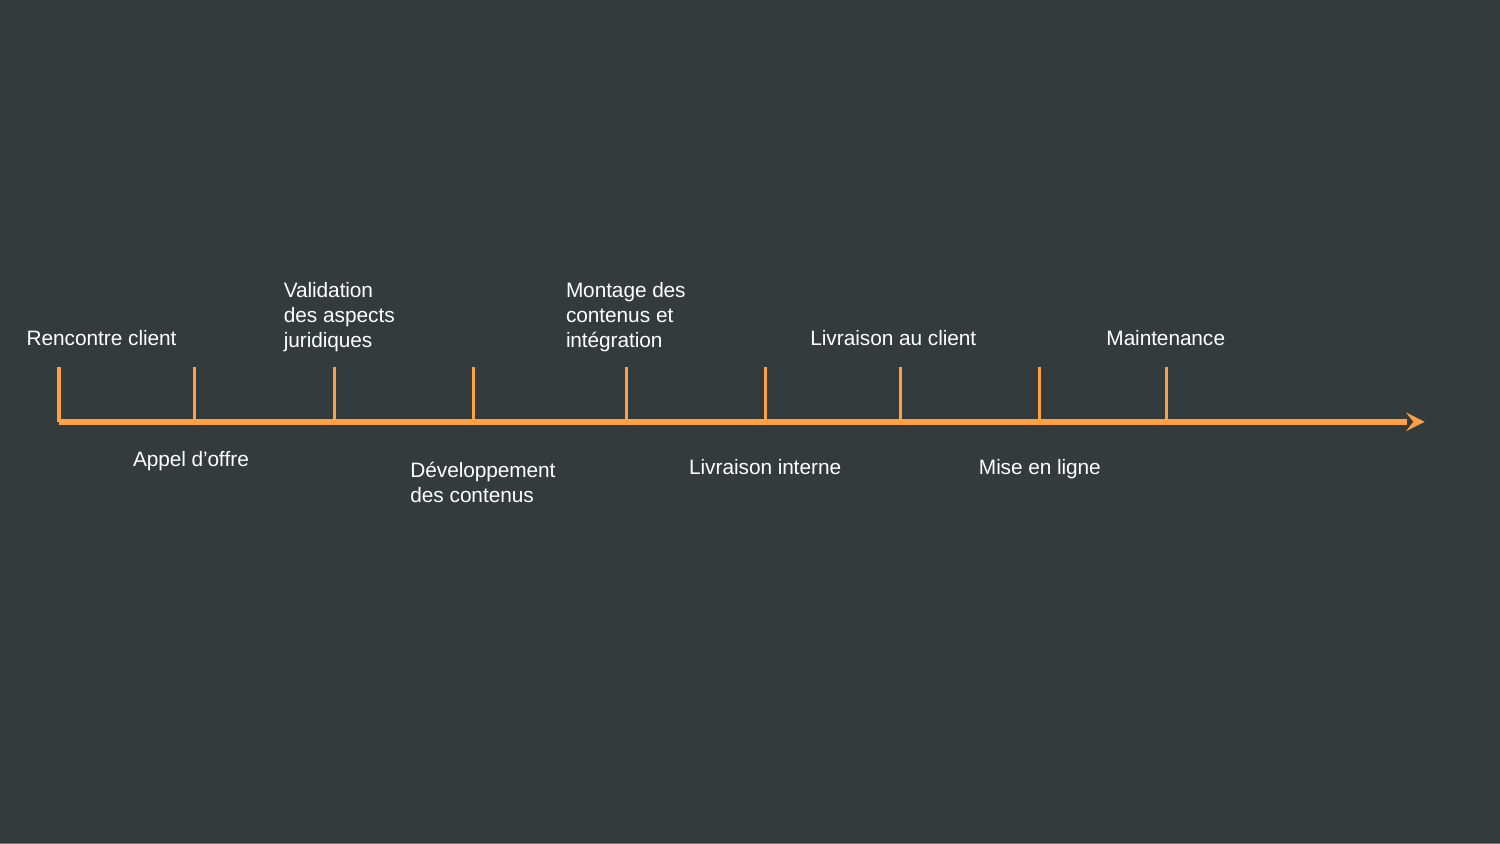

Validation des aspects juridiques
Montage des contenus et intégration
Rencontre client
Livraison au client
Maintenance
Appel d’offre
Développement des contenus
Livraison interne
Mise en ligne